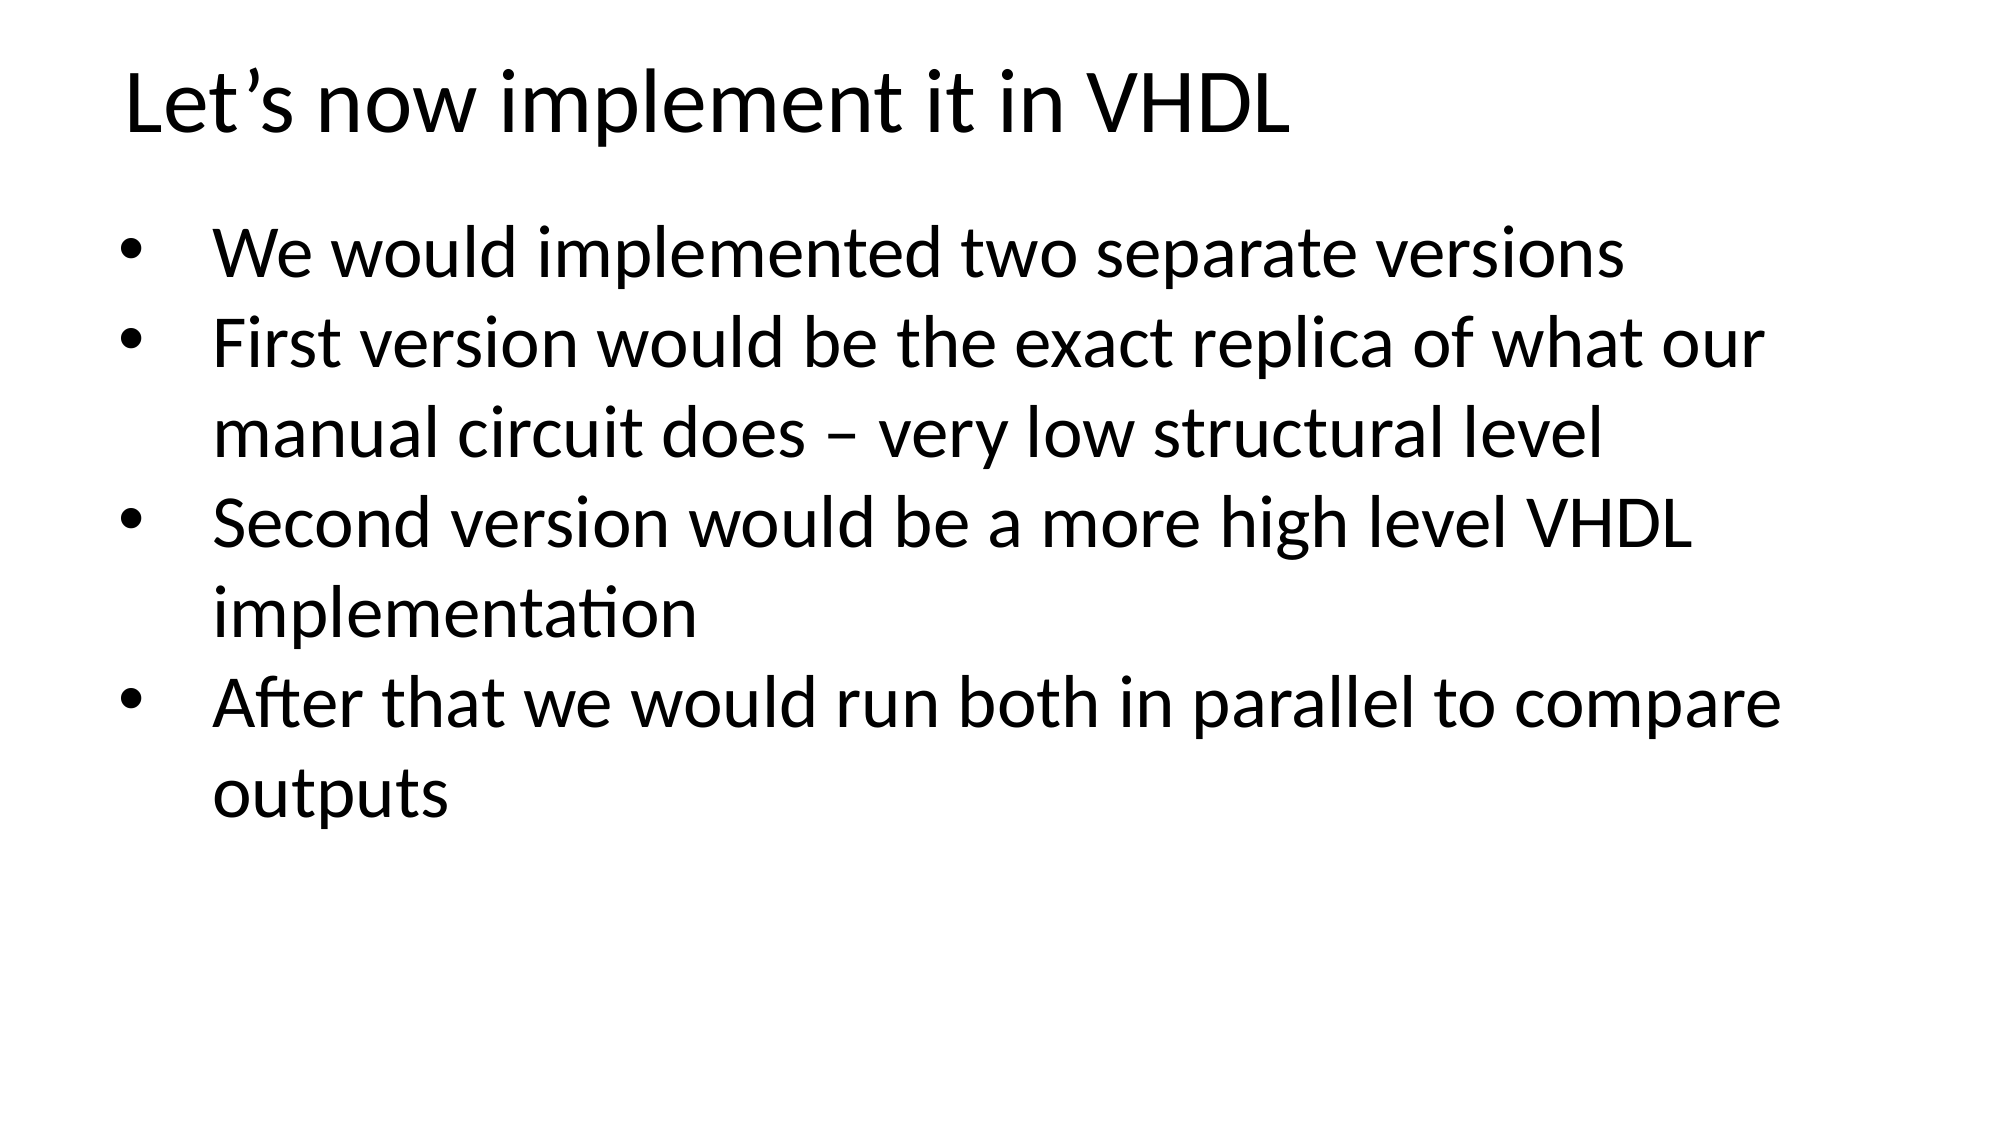

Let’s now implement it in VHDL
We would implemented two separate versions
First version would be the exact replica of what our manual circuit does – very low structural level
Second version would be a more high level VHDL implementation
After that we would run both in parallel to compare outputs